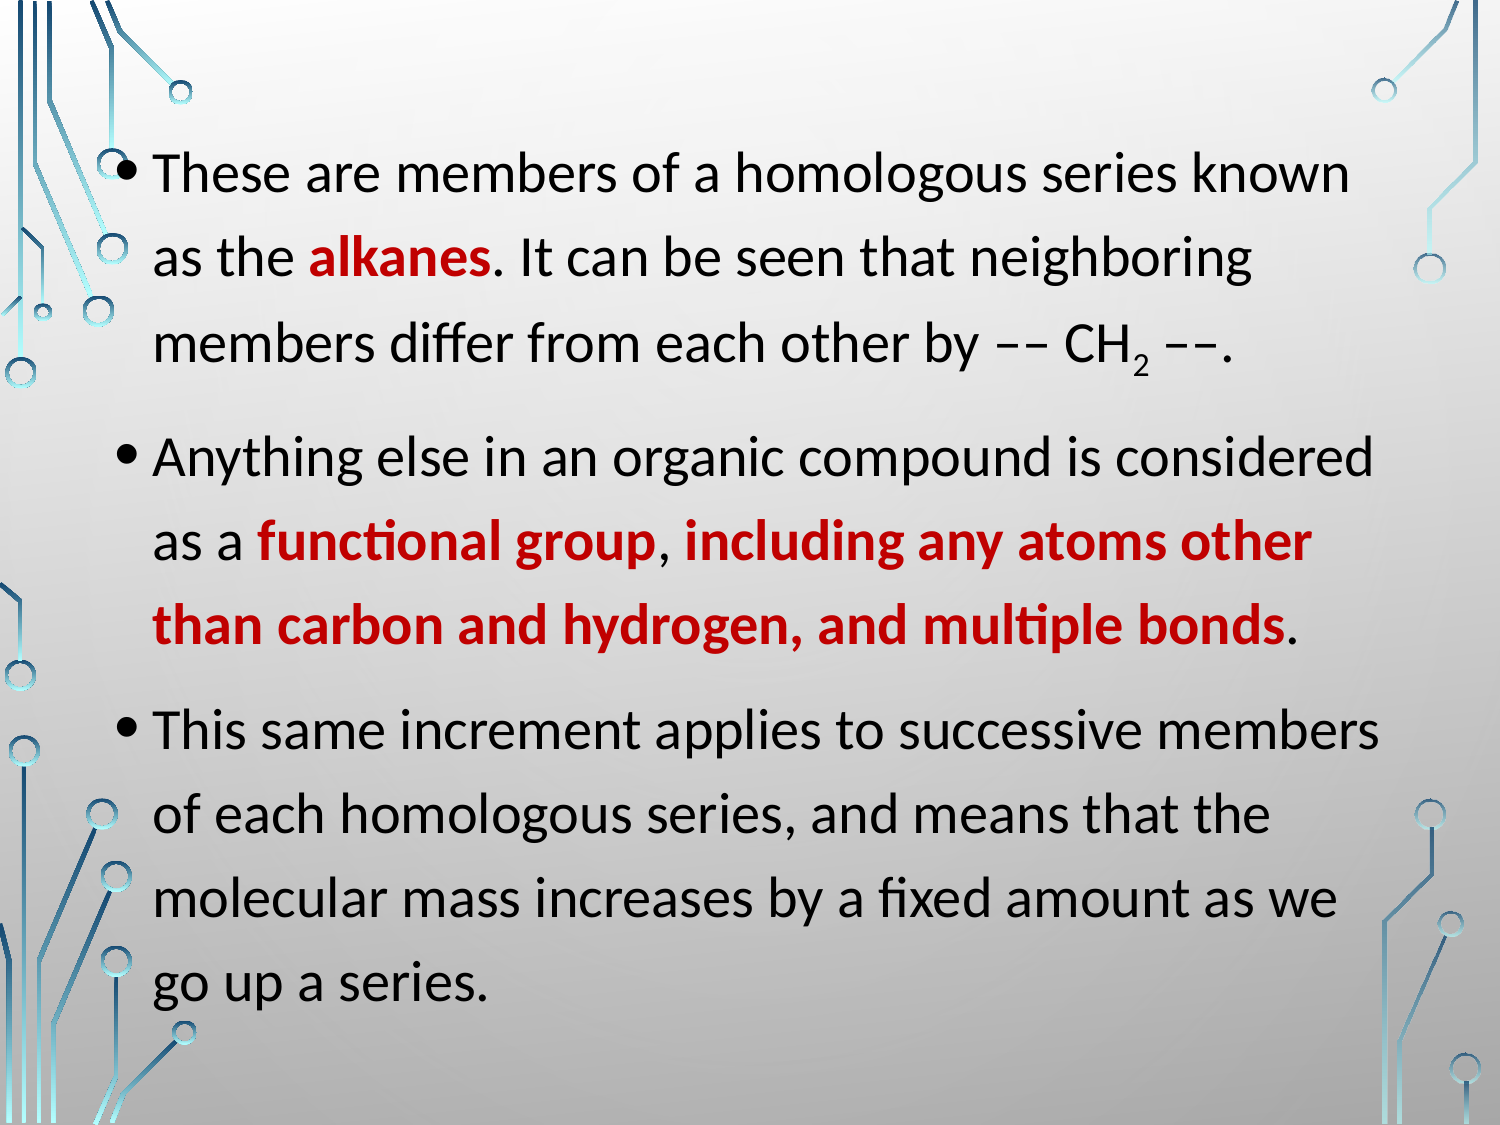

These are members of a homologous series known as the alkanes. It can be seen that neighboring members differ from each other by –– CH2 ––.
Anything else in an organic compound is considered as a functional group, including any atoms other than carbon and hydrogen, and multiple bonds.
This same increment applies to successive members of each homologous series, and means that the molecular mass increases by a fixed amount as we go up a series.